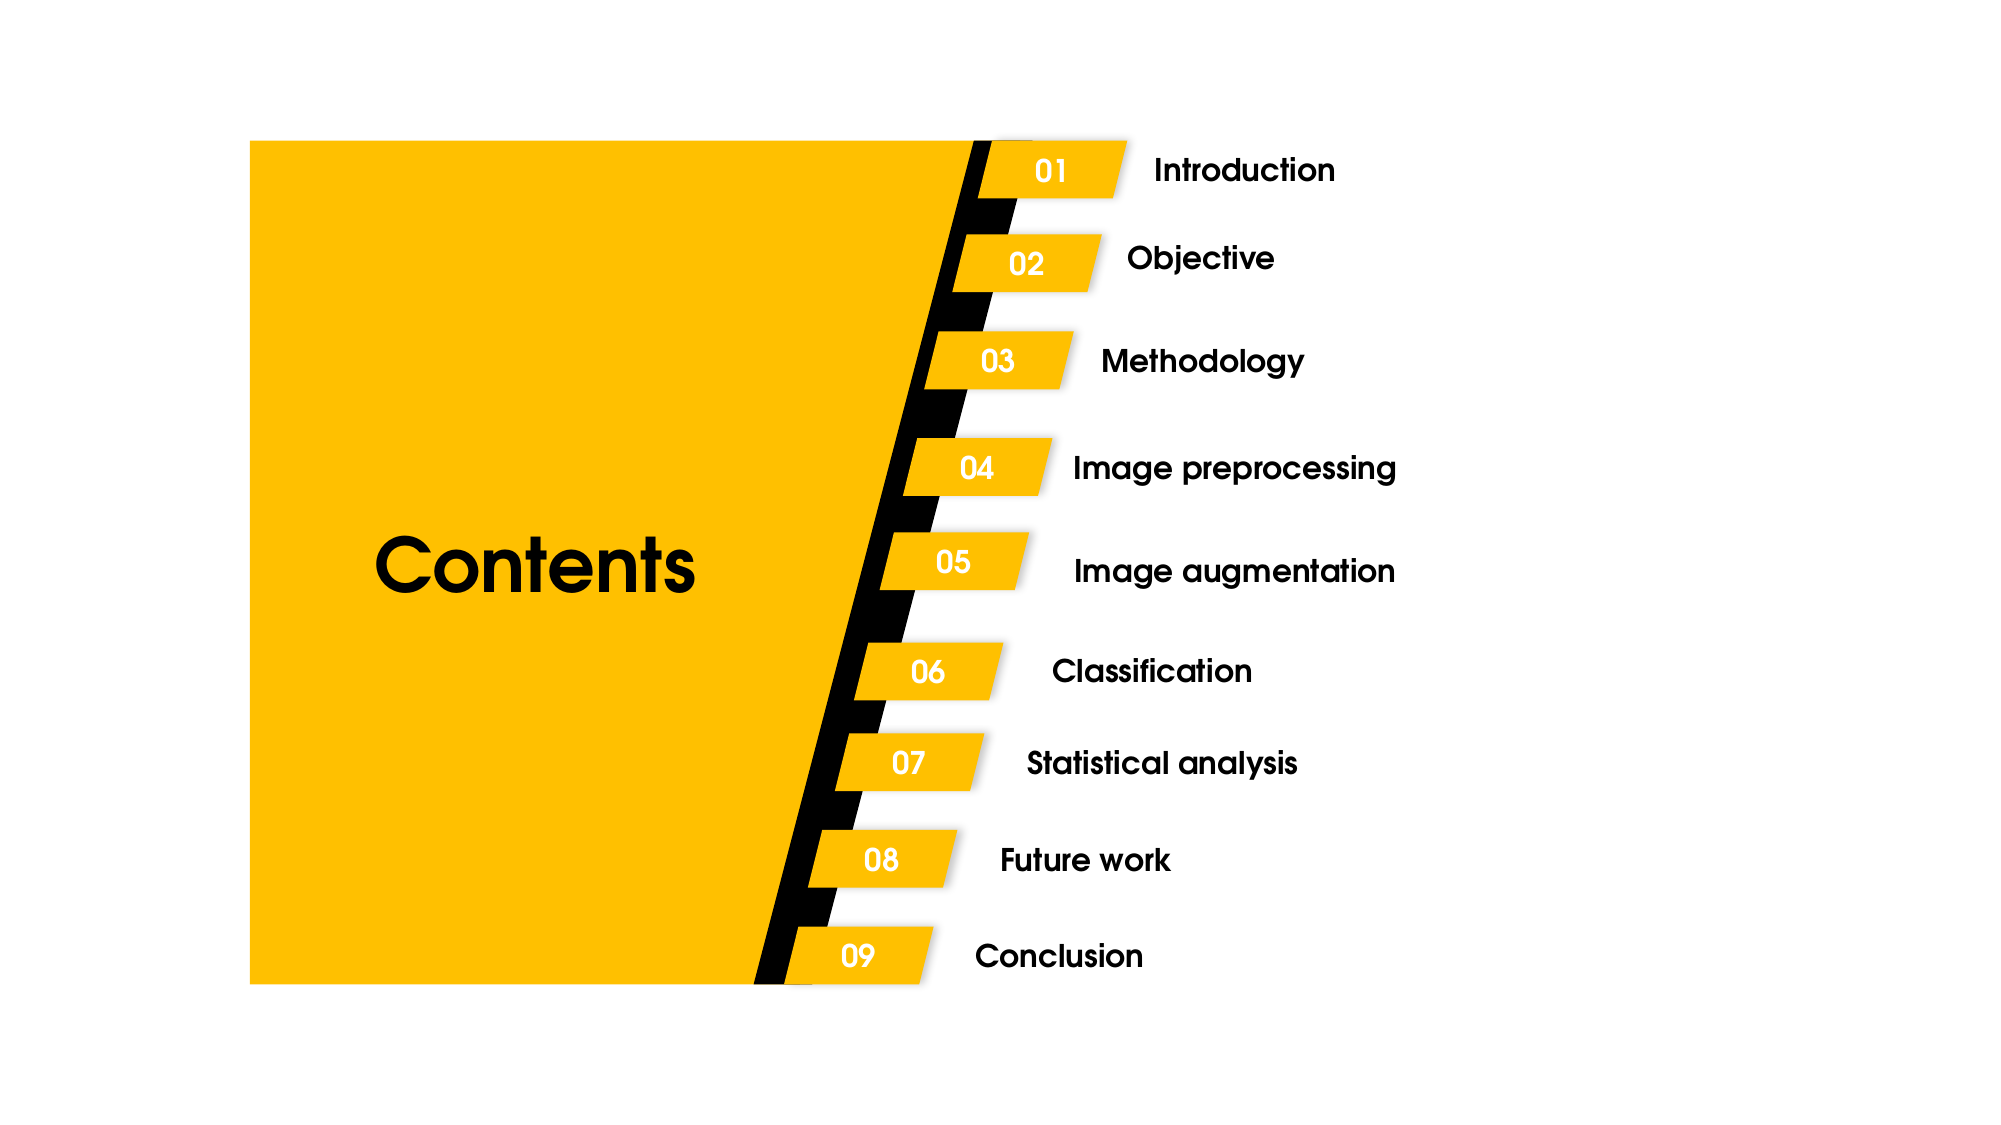

01
Introduction
02
Objective
03
Methodology
04
Image preprocessing
Contents
05
Image augmentation
06
Classification
07
Statistical analysis
08
Future work
09
Conclusion